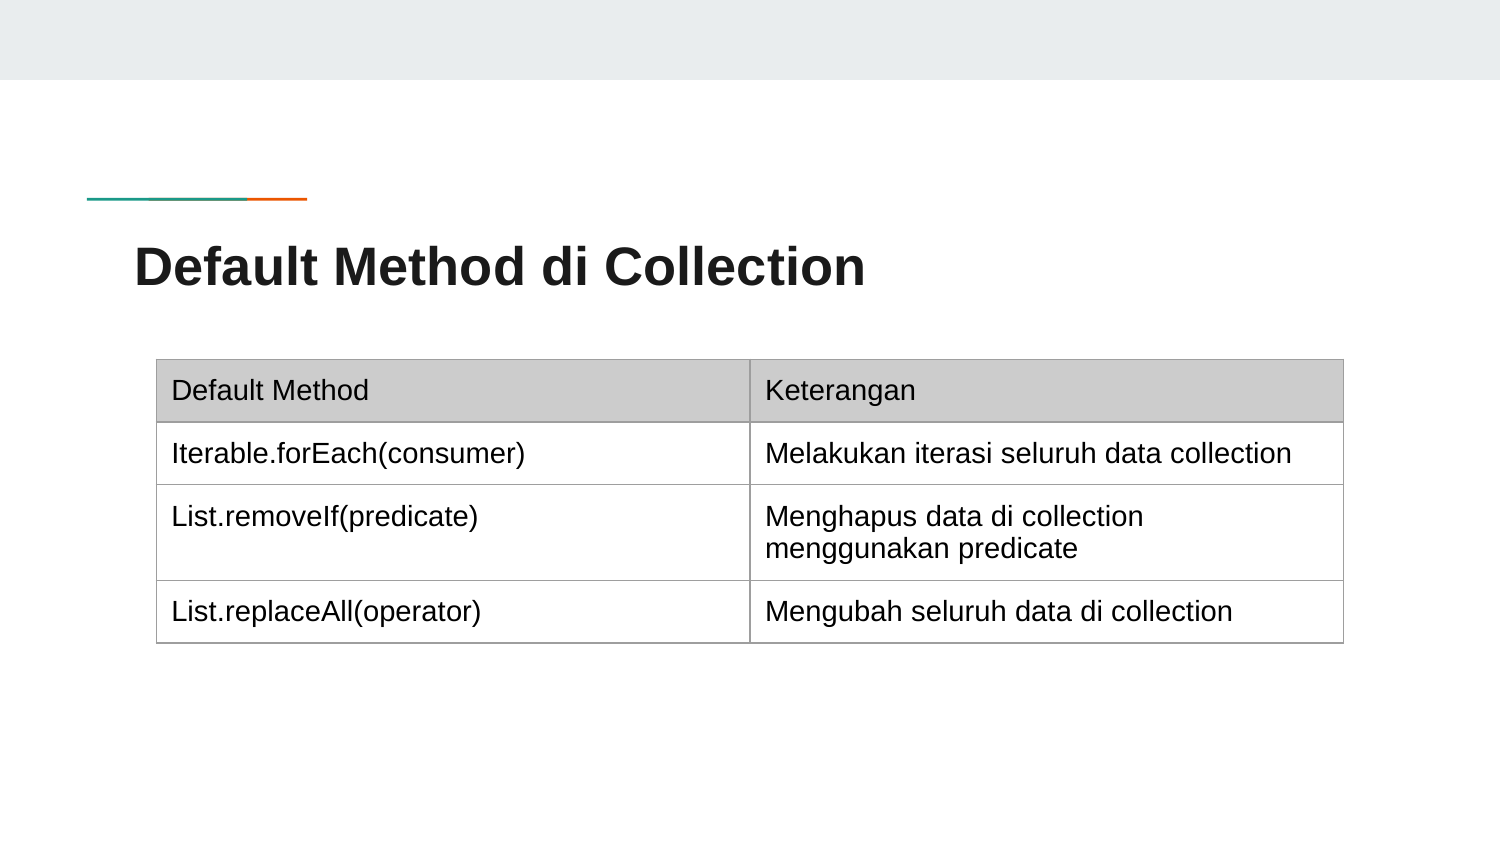

# Default Method di Collection
| Default Method | Keterangan |
| --- | --- |
| Iterable.forEach(consumer) | Melakukan iterasi seluruh data collection |
| List.removeIf(predicate) | Menghapus data di collection menggunakan predicate |
| List.replaceAll(operator) | Mengubah seluruh data di collection |